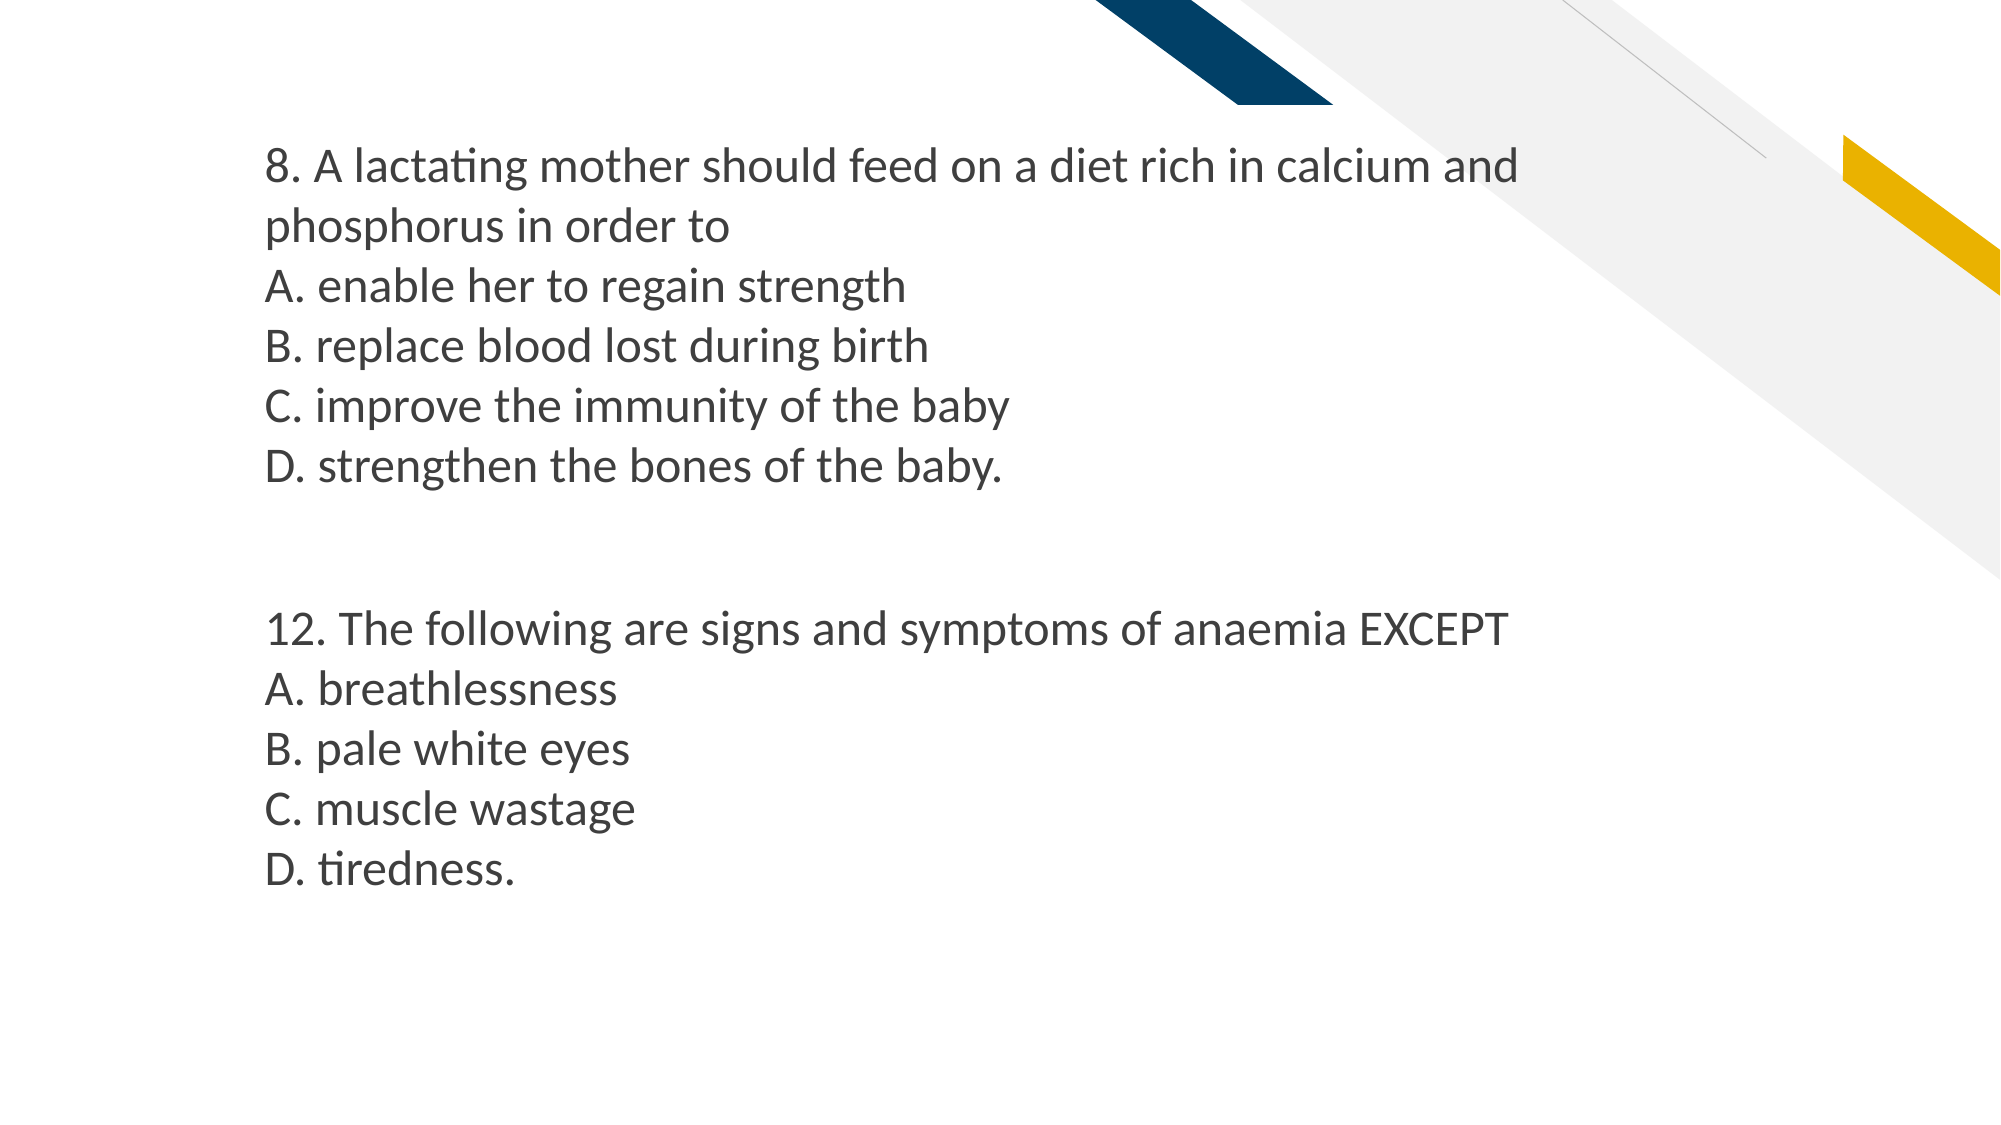

8. A lactating mother should feed on a diet rich in calcium and phosphorus in order to
A. enable her to regain strength
B. replace blood lost during birth
C. improve the immunity of the baby
D. strengthen the bones of the baby.
12. The following are signs and symptoms of anaemia EXCEPT
A. breathlessness
B. pale white eyes
C. muscle wastage
D. tiredness.